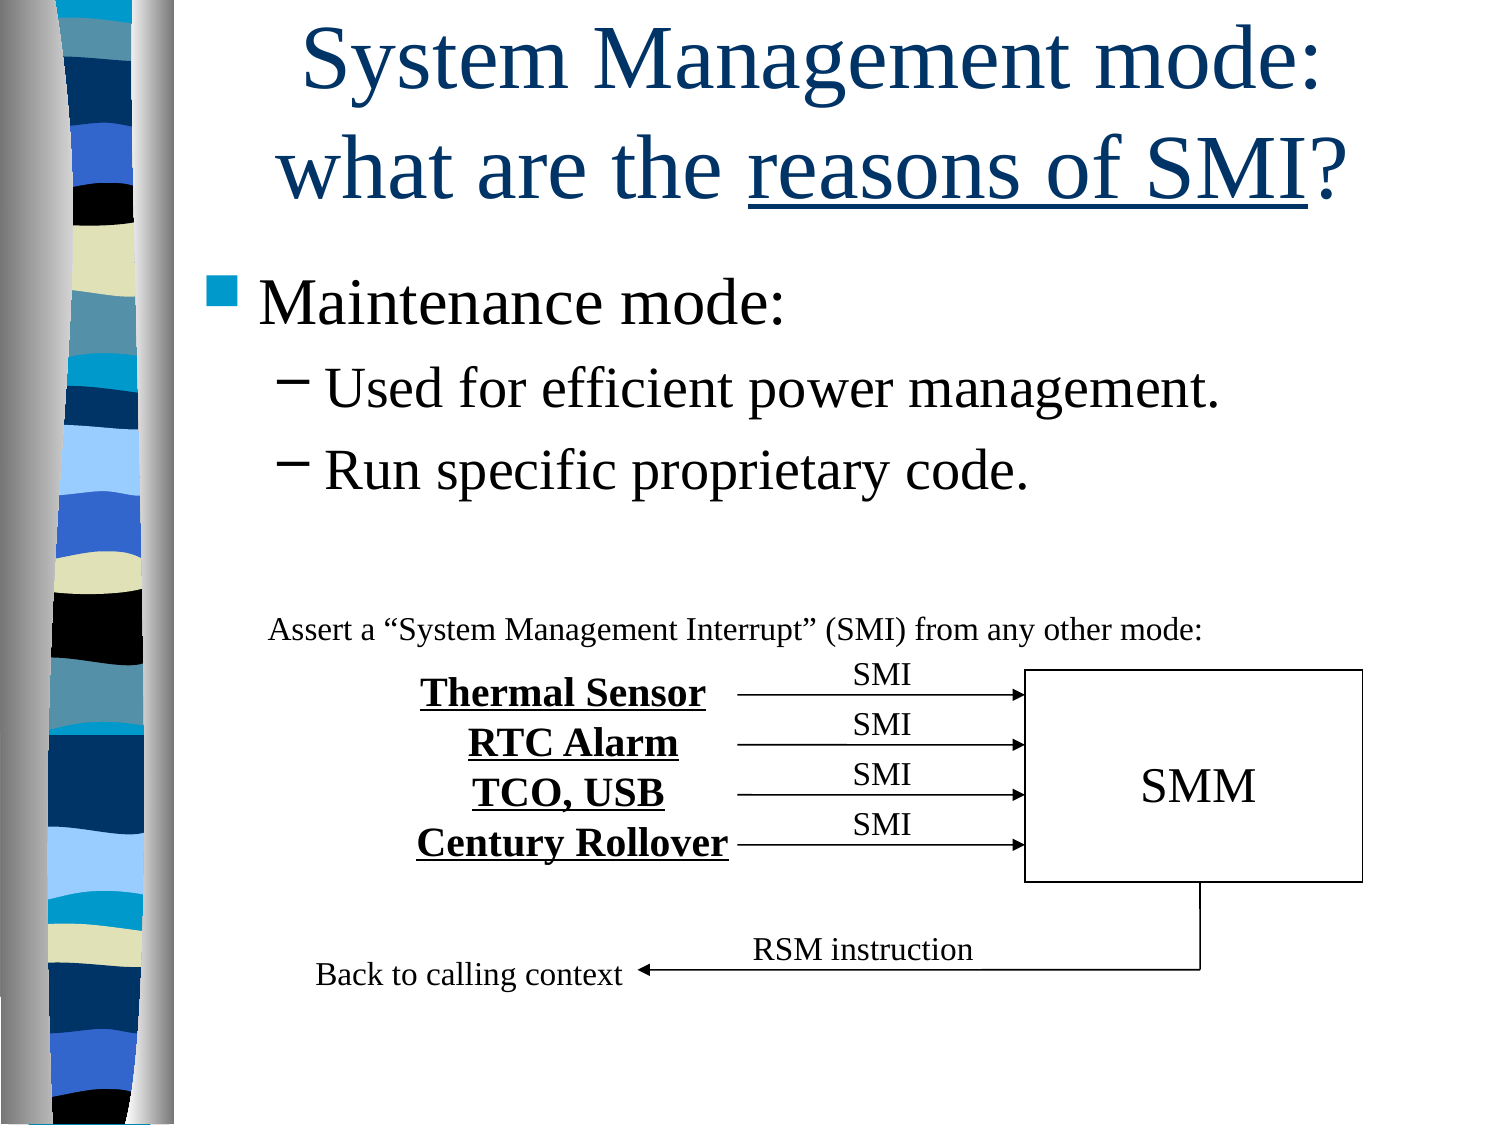

# System Management mode: what are the reasons of SMI?
Maintenance mode:
Used for efficient power management.
Run specific proprietary code.
Assert a “System Management Interrupt” (SMI) from any other mode:
SMI
Thermal Sensor

SMI
RTC Alarm

SMI
SMM
TCO, USB

SMI
Century Rollover

RSM instruction
Back to calling context